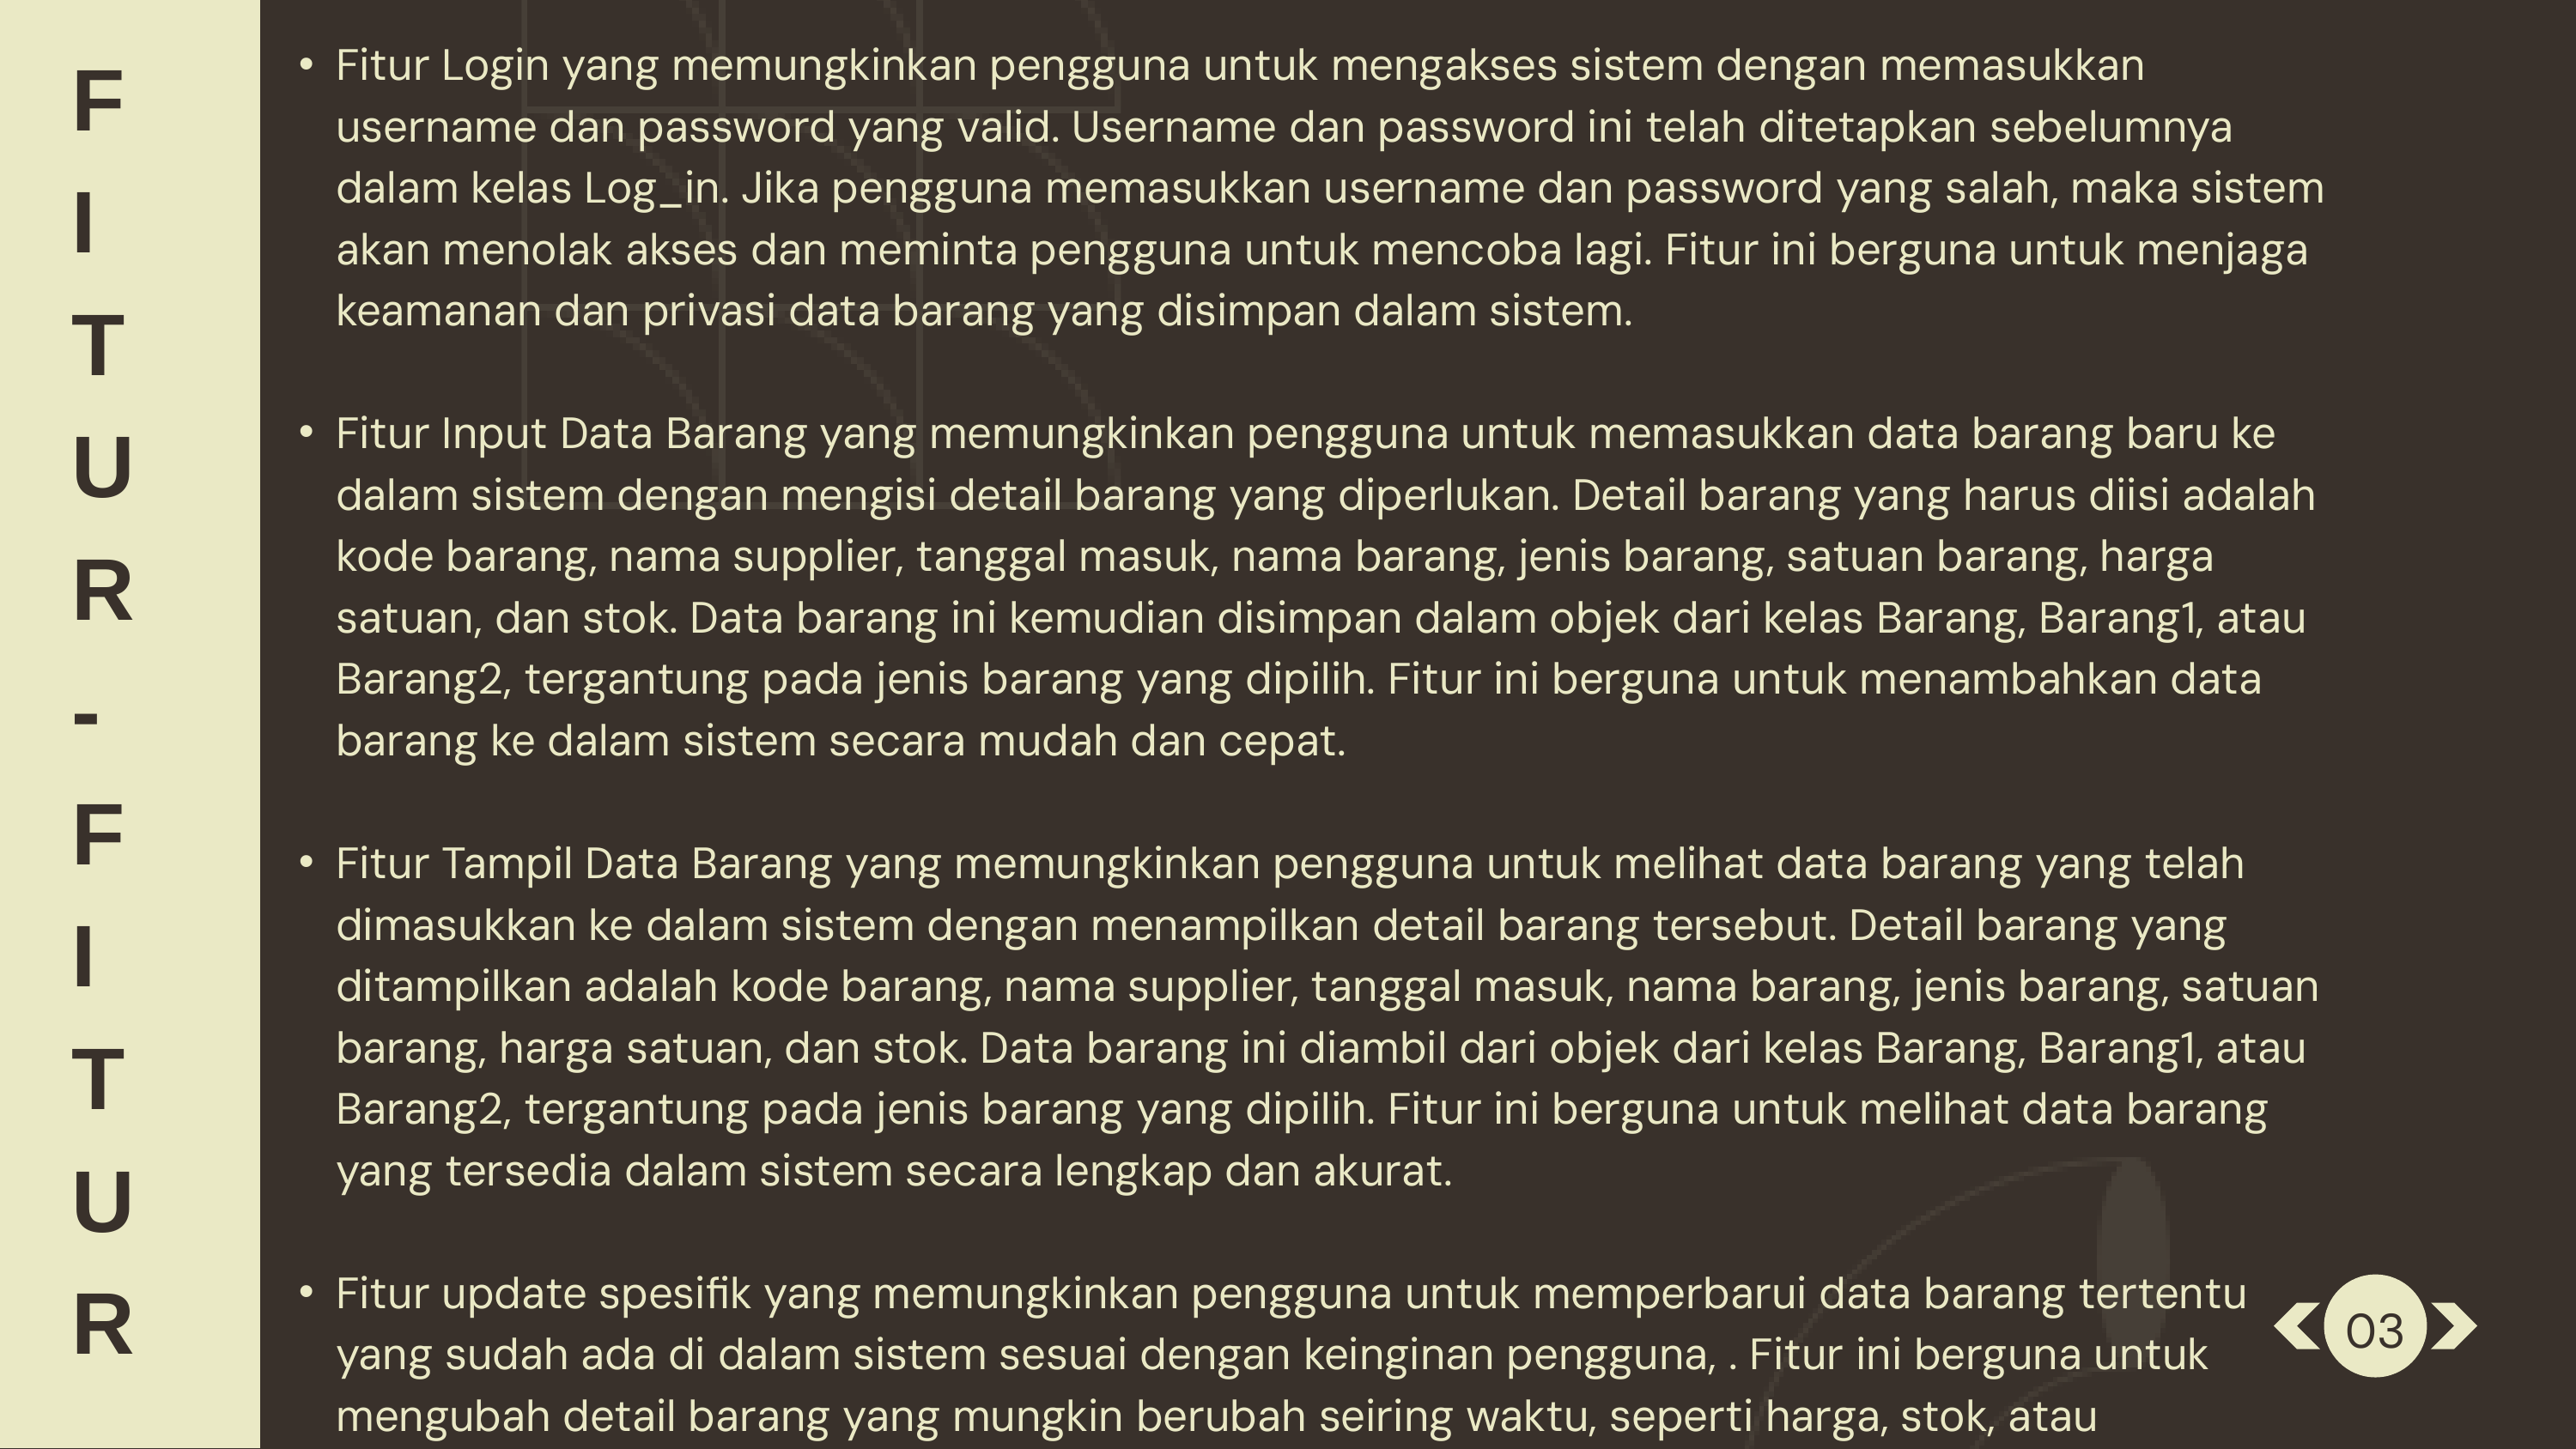

F
I
TUR-FITUR
Fitur Login yang memungkinkan pengguna untuk mengakses sistem dengan memasukkan username dan password yang valid. Username dan password ini telah ditetapkan sebelumnya dalam kelas Log_in. Jika pengguna memasukkan username dan password yang salah, maka sistem akan menolak akses dan meminta pengguna untuk mencoba lagi. Fitur ini berguna untuk menjaga keamanan dan privasi data barang yang disimpan dalam sistem.

Fitur Input Data Barang yang memungkinkan pengguna untuk memasukkan data barang baru ke dalam sistem dengan mengisi detail barang yang diperlukan. Detail barang yang harus diisi adalah kode barang, nama supplier, tanggal masuk, nama barang, jenis barang, satuan barang, harga satuan, dan stok. Data barang ini kemudian disimpan dalam objek dari kelas Barang, Barang1, atau Barang2, tergantung pada jenis barang yang dipilih. Fitur ini berguna untuk menambahkan data barang ke dalam sistem secara mudah dan cepat.

Fitur Tampil Data Barang yang memungkinkan pengguna untuk melihat data barang yang telah dimasukkan ke dalam sistem dengan menampilkan detail barang tersebut. Detail barang yang ditampilkan adalah kode barang, nama supplier, tanggal masuk, nama barang, jenis barang, satuan barang, harga satuan, dan stok. Data barang ini diambil dari objek dari kelas Barang, Barang1, atau Barang2, tergantung pada jenis barang yang dipilih. Fitur ini berguna untuk melihat data barang yang tersedia dalam sistem secara lengkap dan akurat.

Fitur update spesifik yang memungkinkan pengguna untuk memperbarui data barang tertentu yang sudah ada di dalam sistem sesuai dengan keinginan pengguna, . Fitur ini berguna untuk mengubah detail barang yang mungkin berubah seiring waktu, seperti harga, stok, atau keterangan.

03